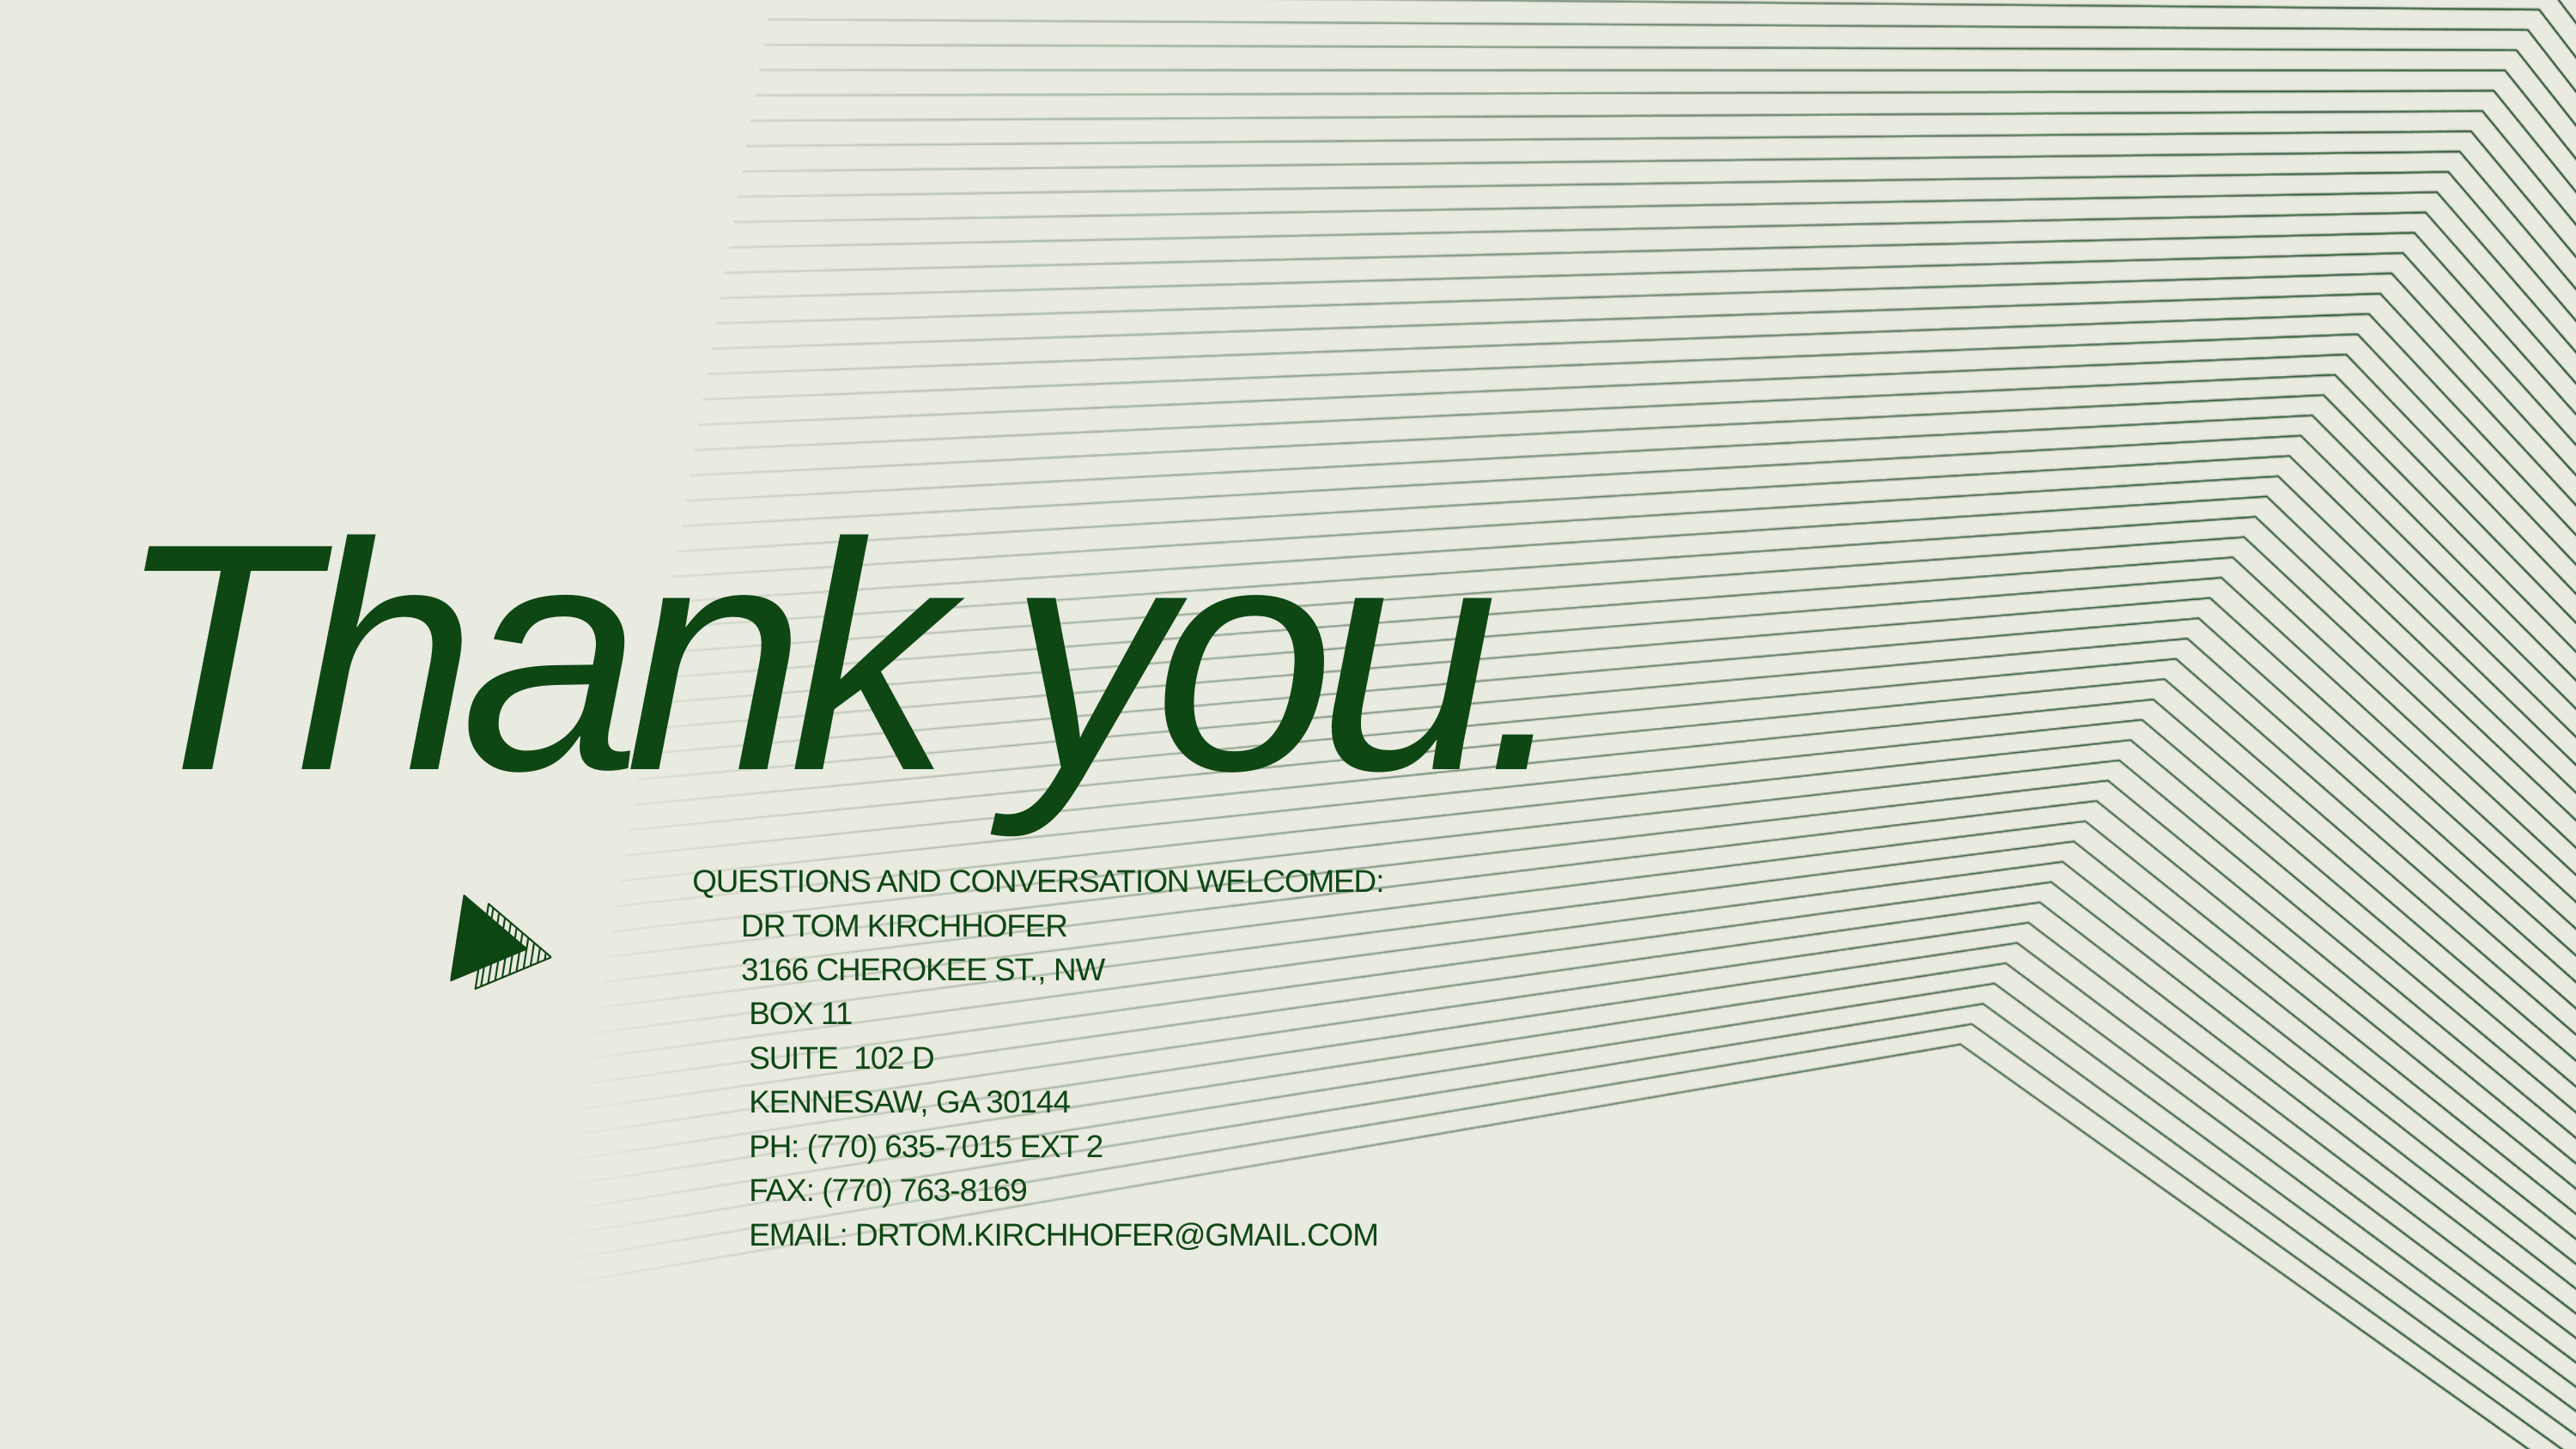

Thank you.
QUESTIONS AND CONVERSATION WELCOMED:
      DR TOM KIRCHHOFER
      3166 CHEROKEE ST., NW
       BOX 11
       SUITE  102 D
       KENNESAW, GA 30144
       PH: (770) 635-7015 EXT 2
       FAX: (770) 763-8169
       EMAIL: DRTOM.KIRCHHOFER@GMAIL.COM